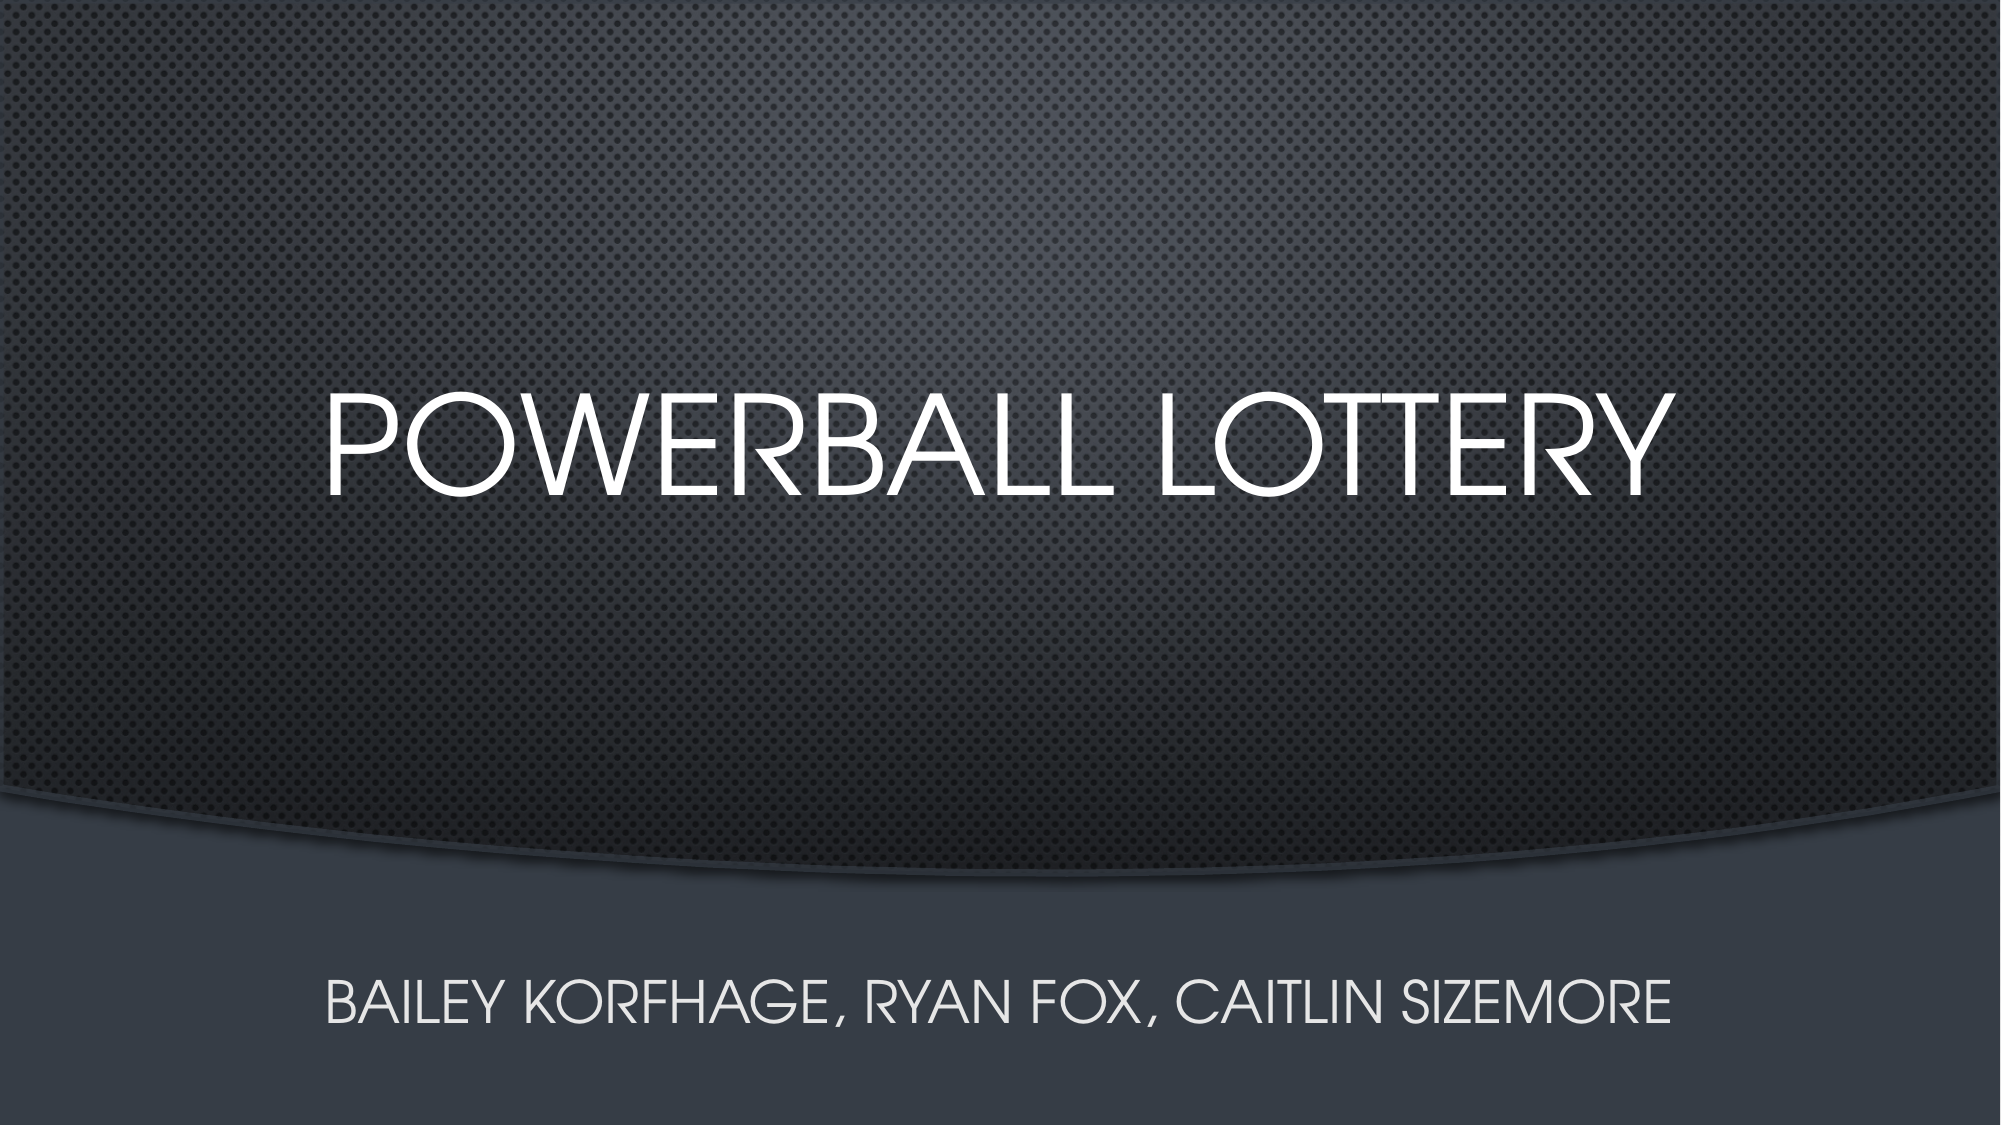

# Powerball Lottery
Bailey Korfhage, Ryan Fox, Caitlin Sizemore